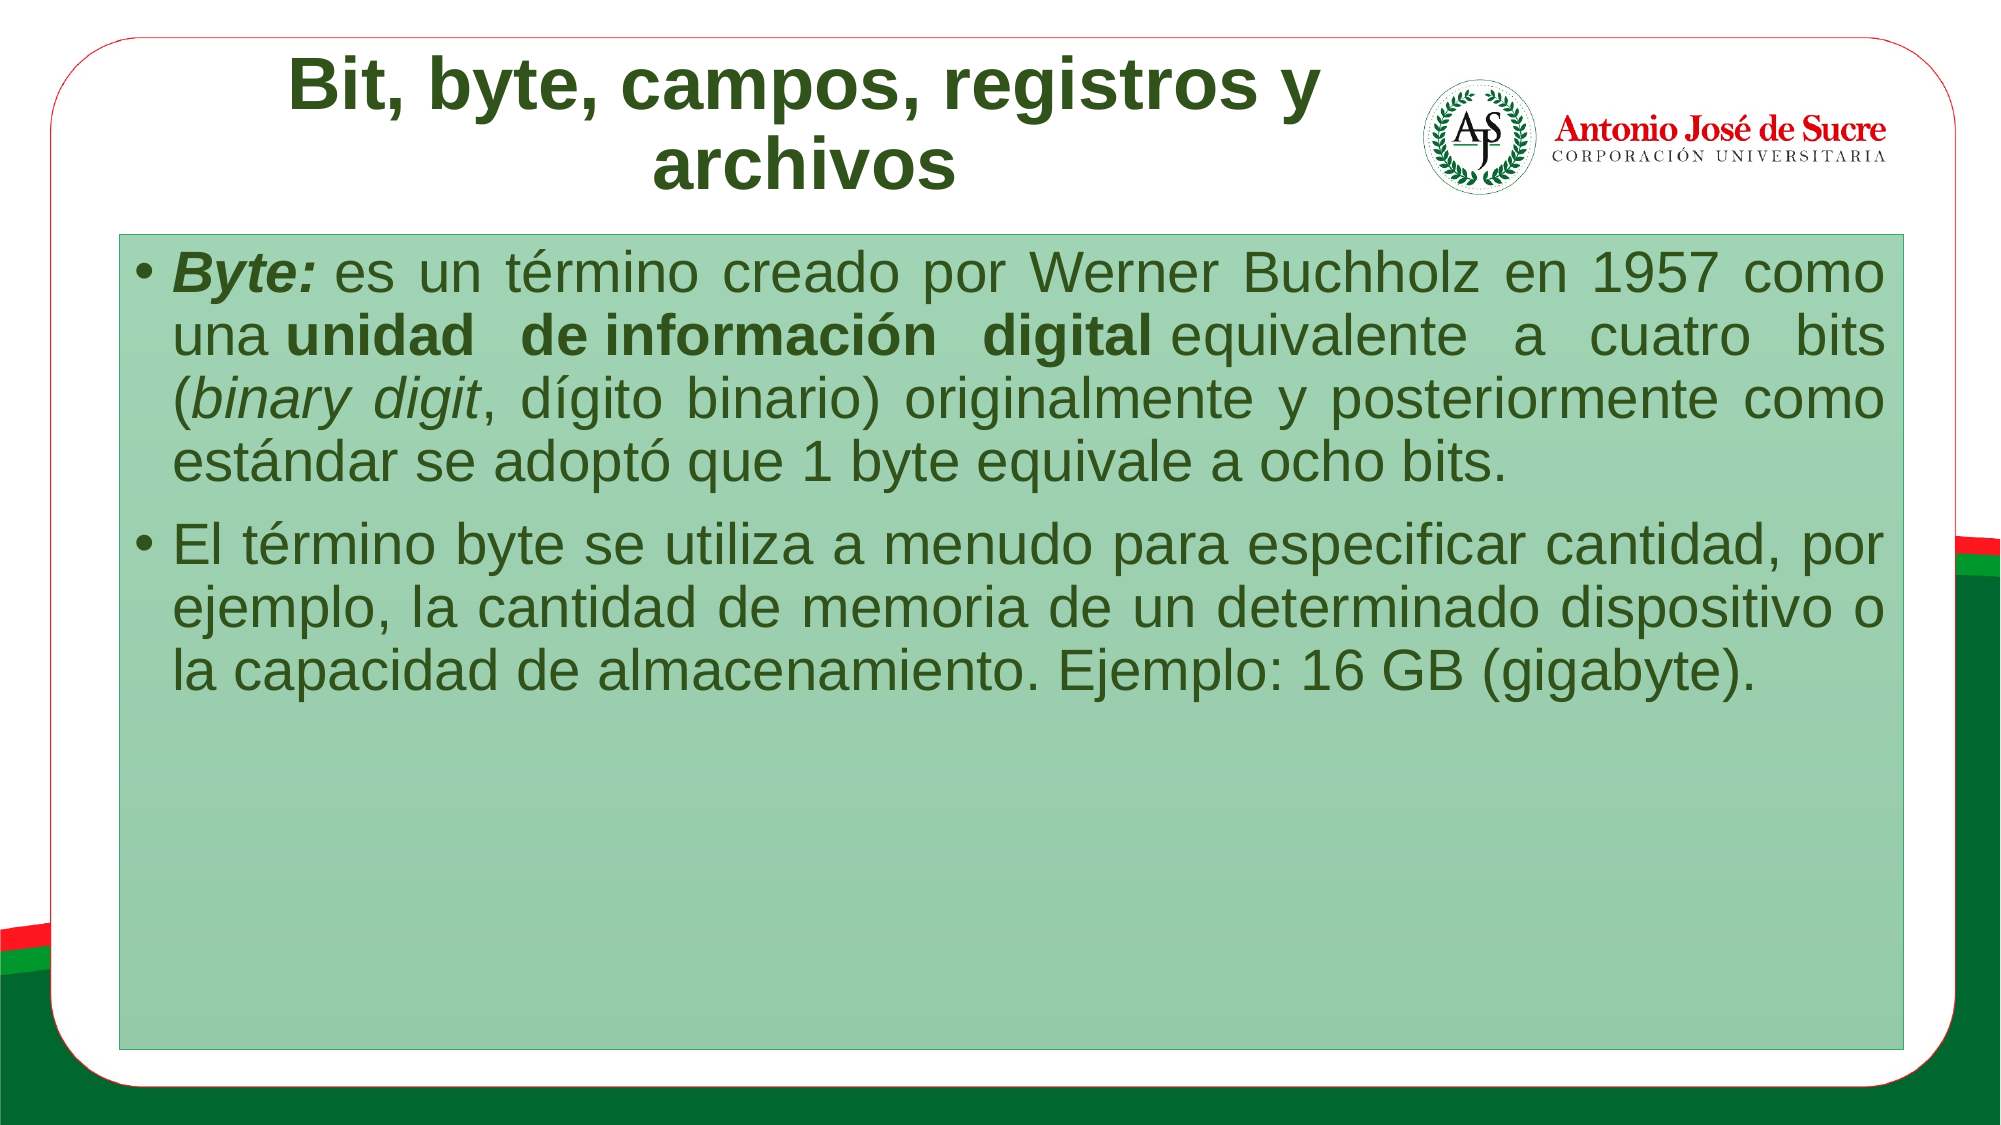

Bit, byte, campos, registros y archivos
Byte: es un término creado por Werner Buchholz en 1957 como una unidad de información digital equivalente a cuatro bits (binary digit, dígito binario) originalmente y posteriormente como estándar se adoptó que 1 byte equivale a ocho bits.
El término byte se utiliza a menudo para especificar cantidad, por ejemplo, la cantidad de memoria de un determinado dispositivo o la capacidad de almacenamiento. Ejemplo: 16 GB (gigabyte).